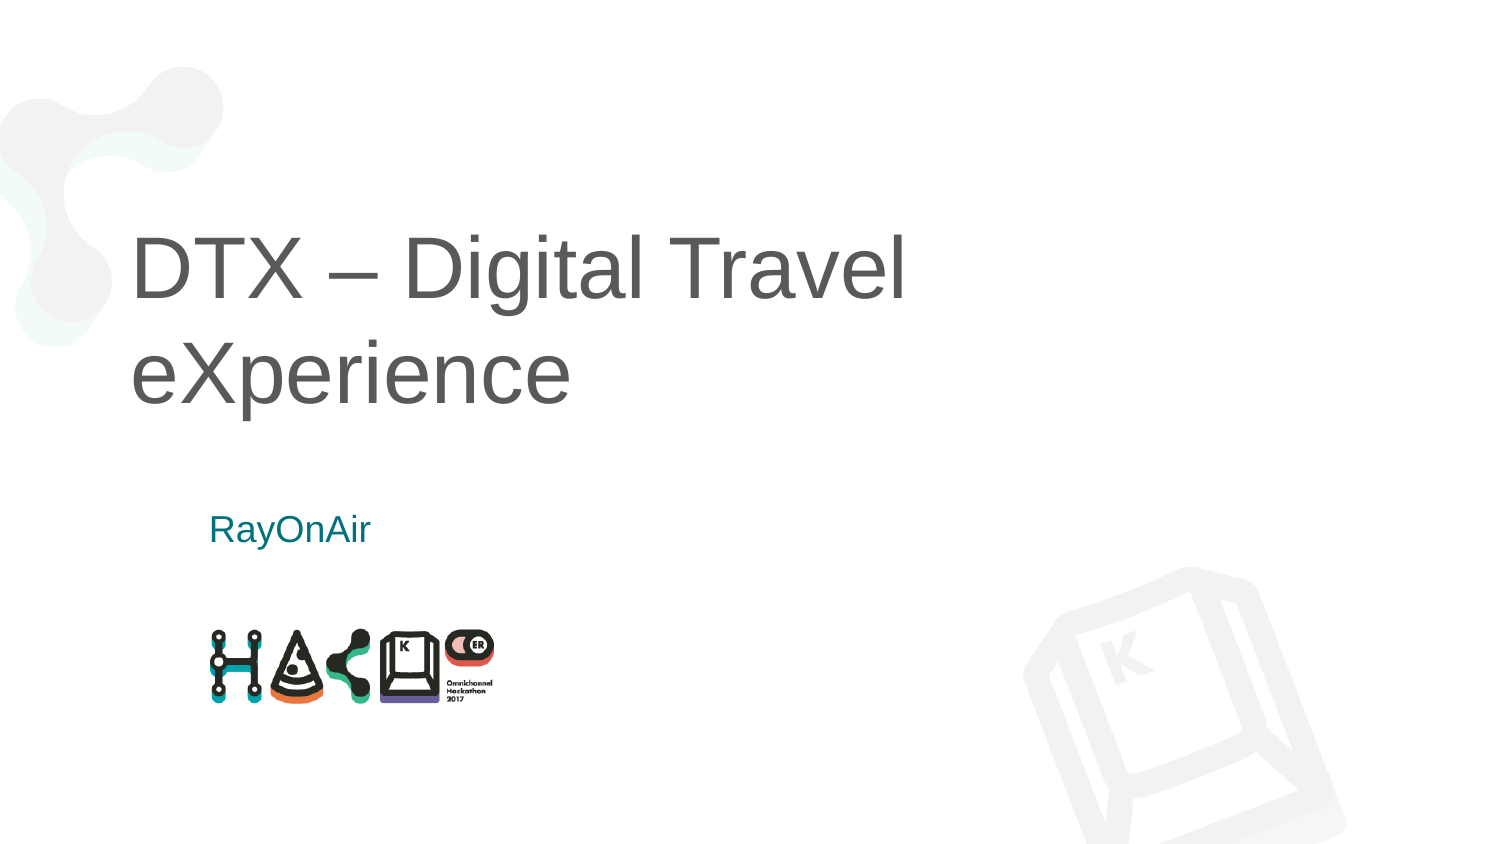

# DTX – Digital Travel eXperience

RayOnAir